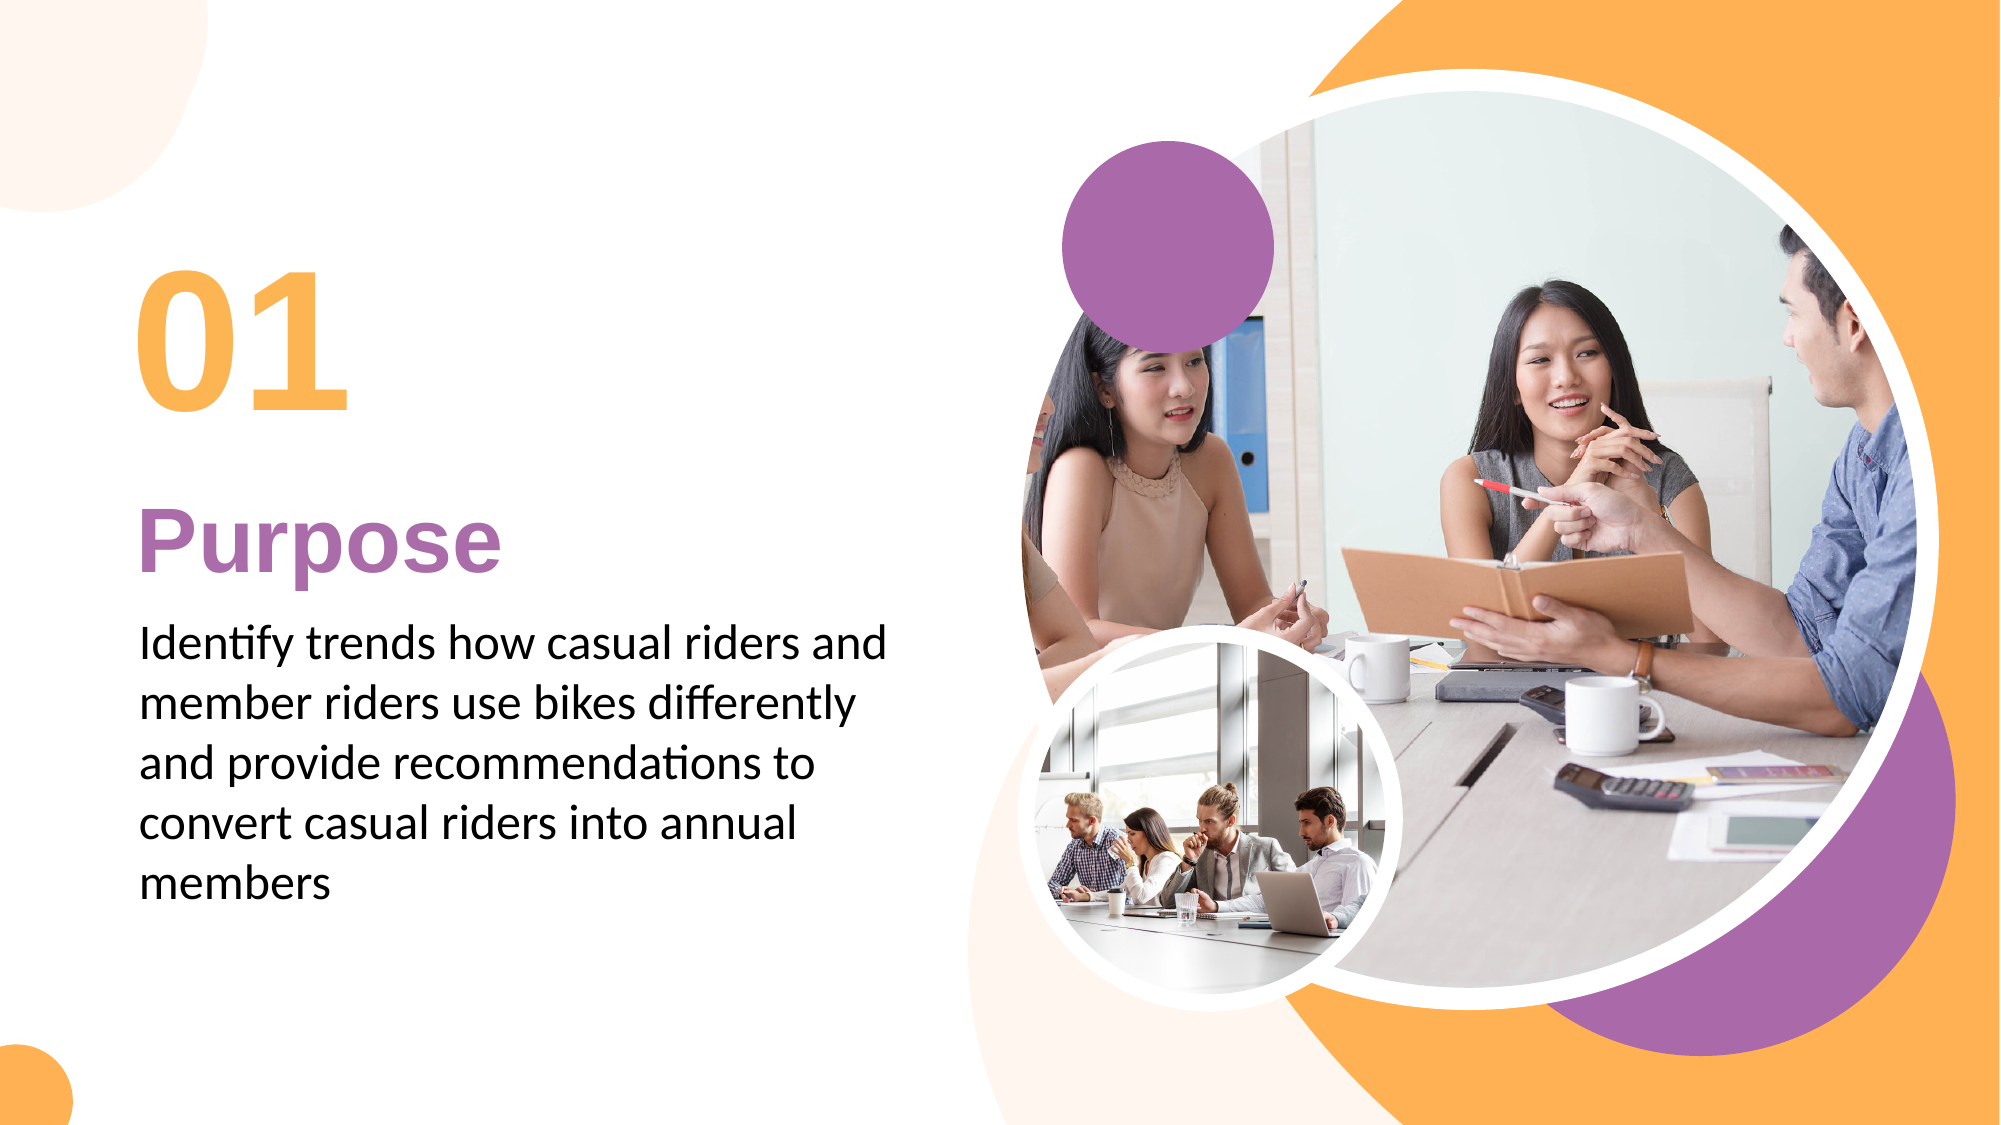

01
Purpose

Identify trends how casual riders and member riders use bikes differently and provide recommendations to convert casual riders into annual members